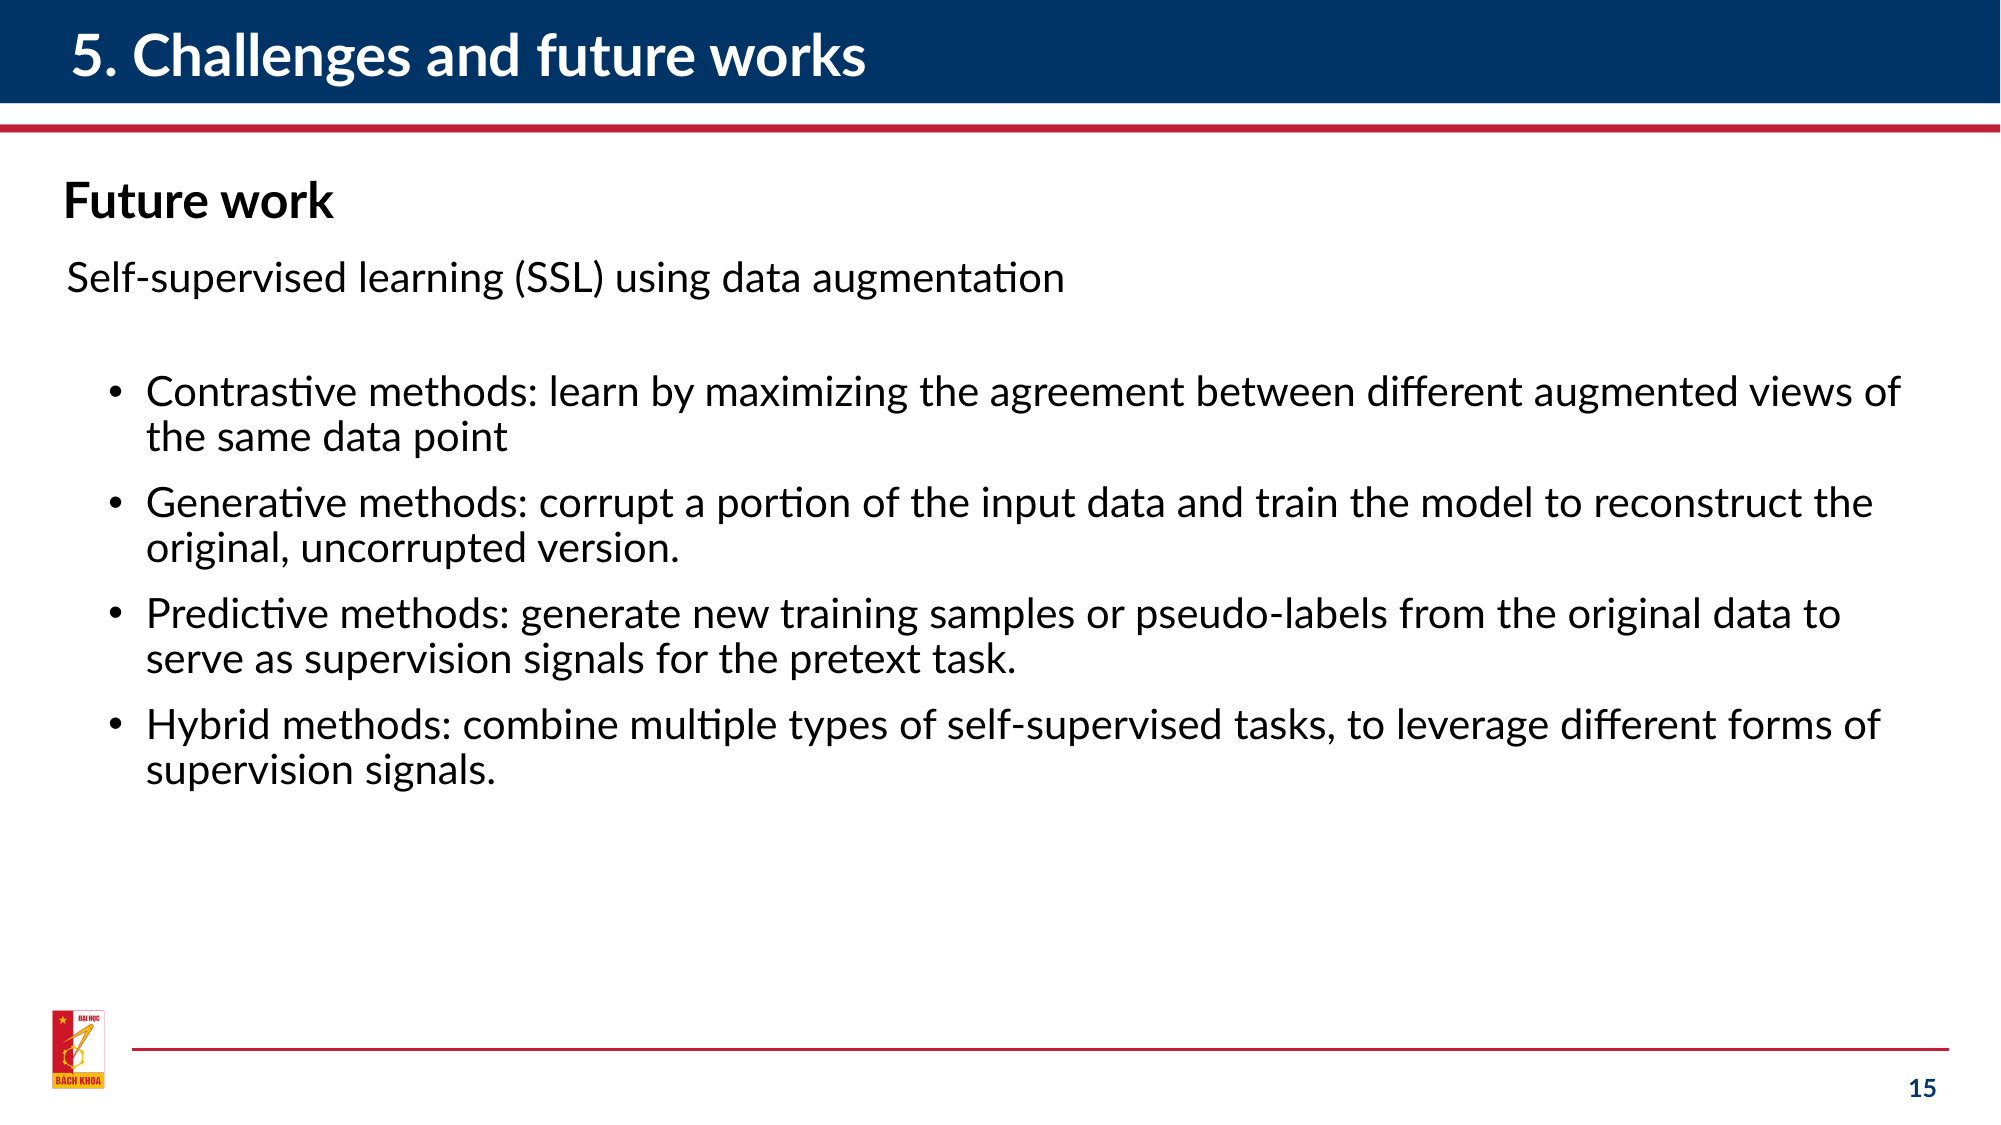

# 5. Challenges and future works
Future work
Self-supervised learning (SSL) using data augmentation
Contrastive methods: learn by maximizing the agreement between different augmented views of the same data point
Generative methods: corrupt a portion of the input data and train the model to reconstruct the original, uncorrupted version.
Predictive methods: generate new training samples or pseudo-labels from the original data to serve as supervision signals for the pretext task.
Hybrid methods: combine multiple types of self-supervised tasks, to leverage different forms of supervision signals.
15